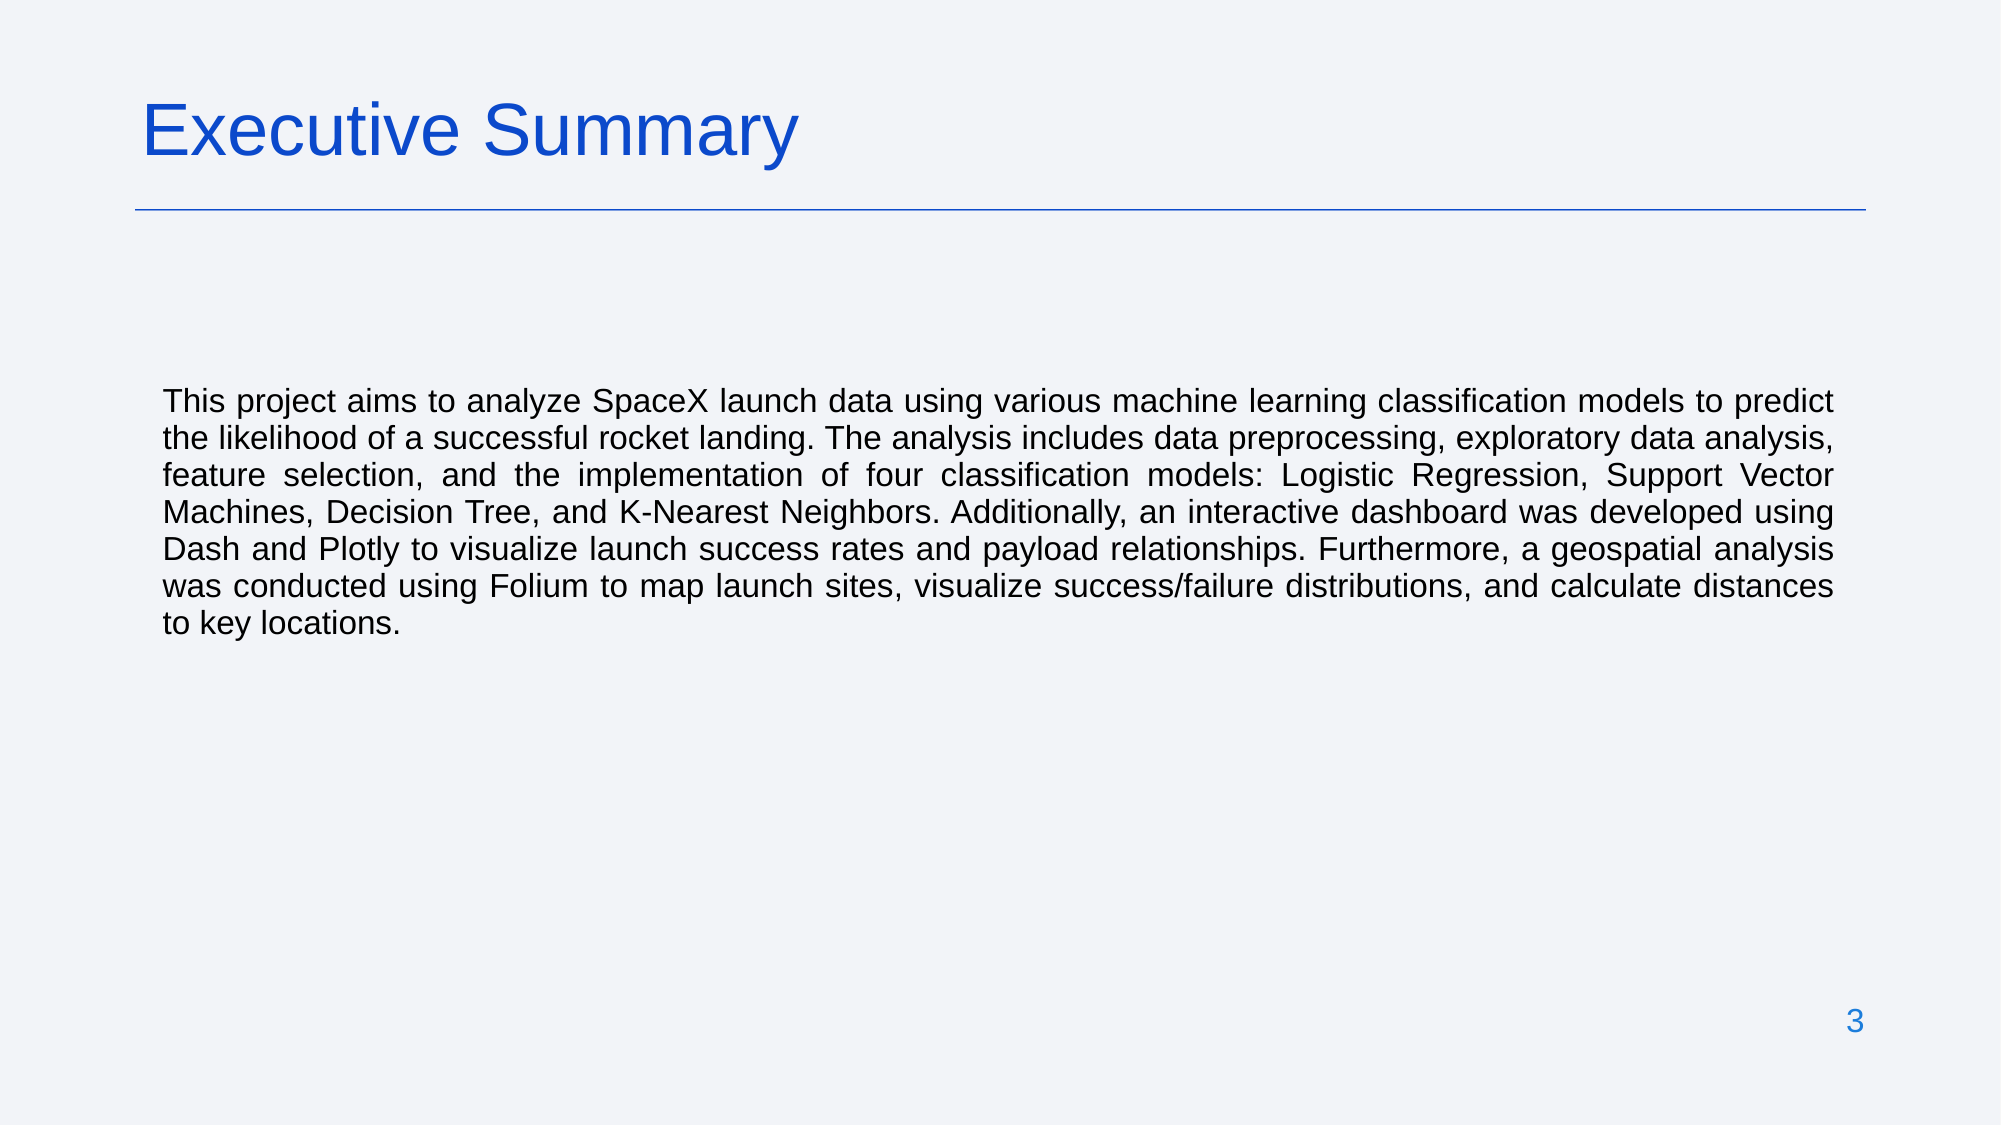

Executive Summary
This project aims to analyze SpaceX launch data using various machine learning classification models to predict the likelihood of a successful rocket landing. The analysis includes data preprocessing, exploratory data analysis, feature selection, and the implementation of four classification models: Logistic Regression, Support Vector Machines, Decision Tree, and K-Nearest Neighbors. Additionally, an interactive dashboard was developed using Dash and Plotly to visualize launch success rates and payload relationships. Furthermore, a geospatial analysis was conducted using Folium to map launch sites, visualize success/failure distributions, and calculate distances to key locations.

3